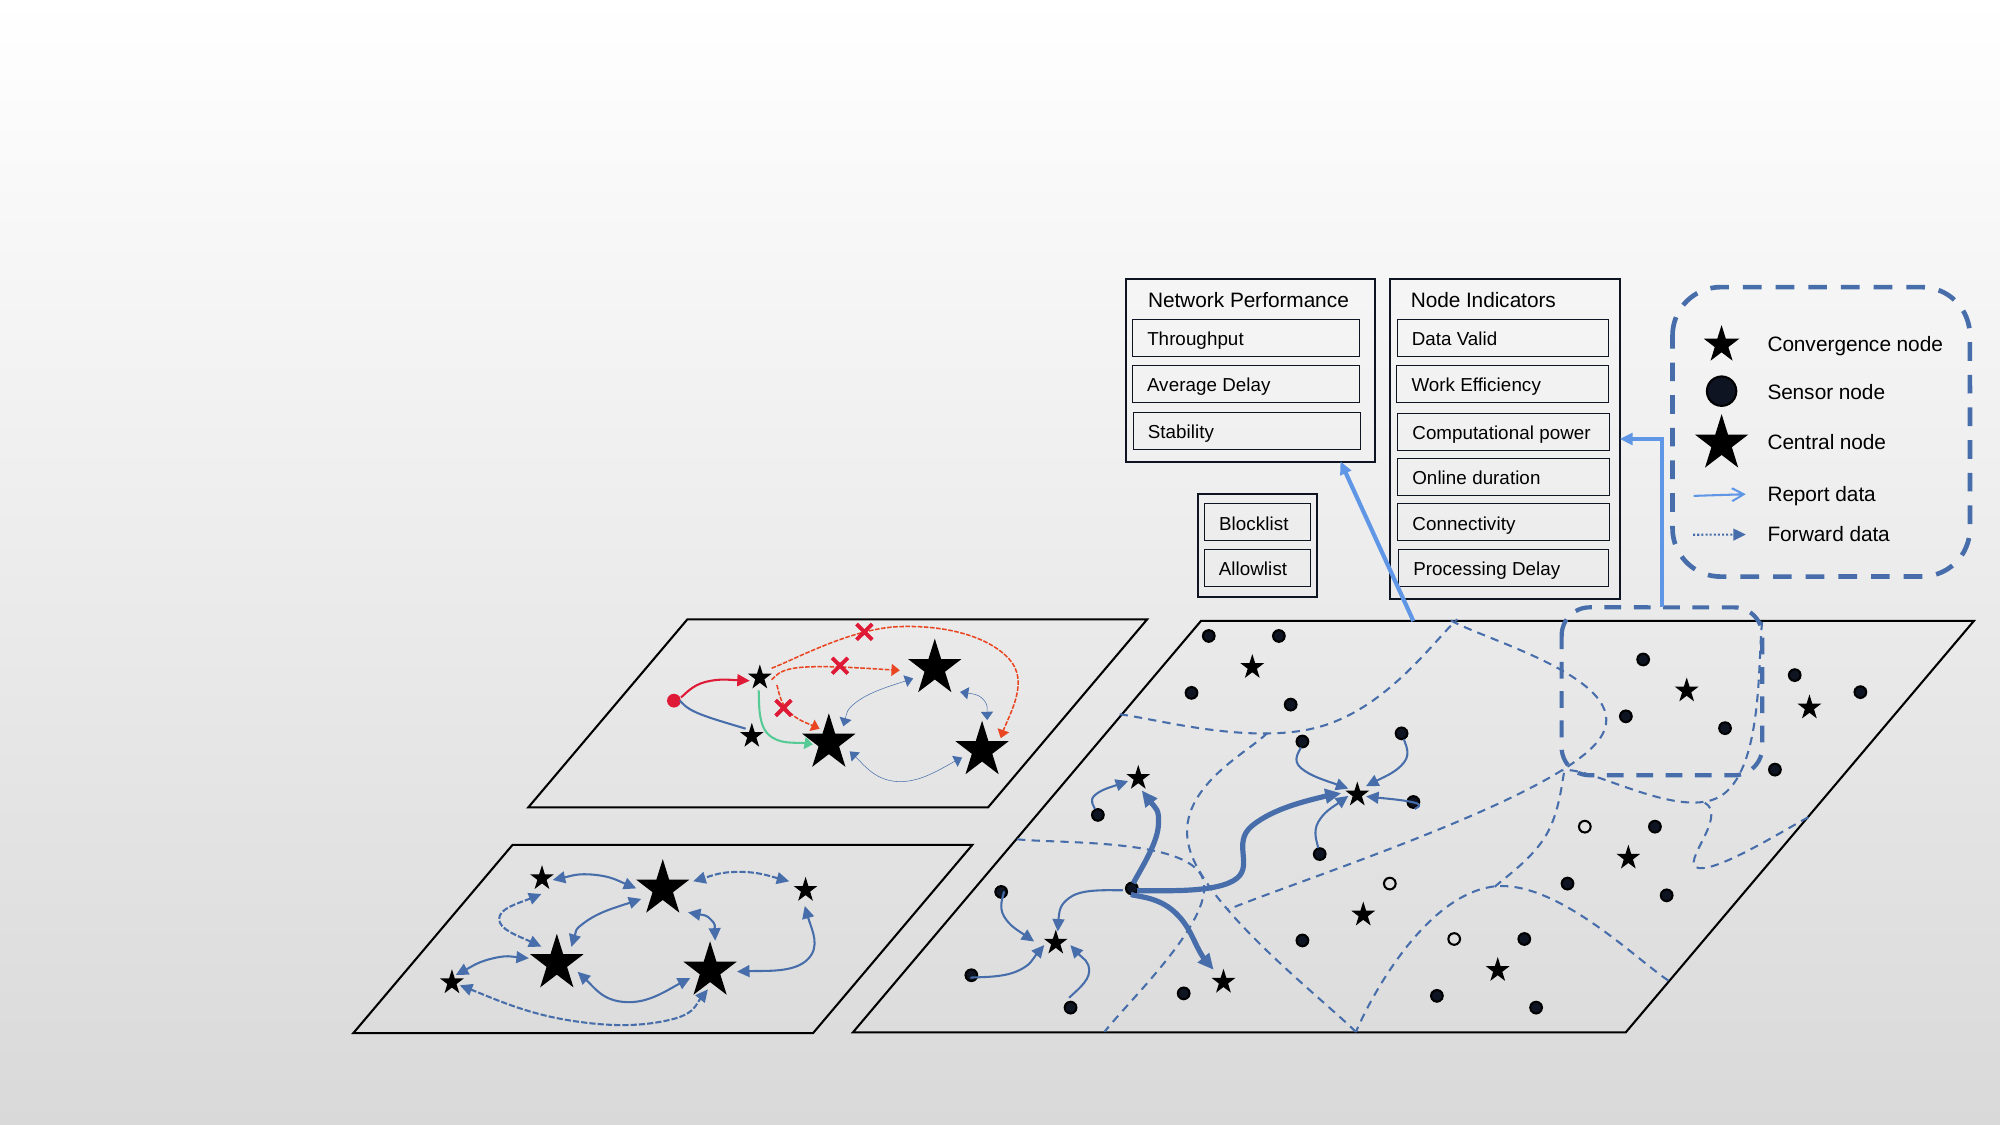

Network Performance

Node Indicators

Convergence node
Sensor node
Central node
Report data
Forward data
Throughput
Data Valid
Average Delay
Work Efficiency
Stability
Computational power
Online duration

Blocklist
Allowlist
Connectivity
Processing Delay